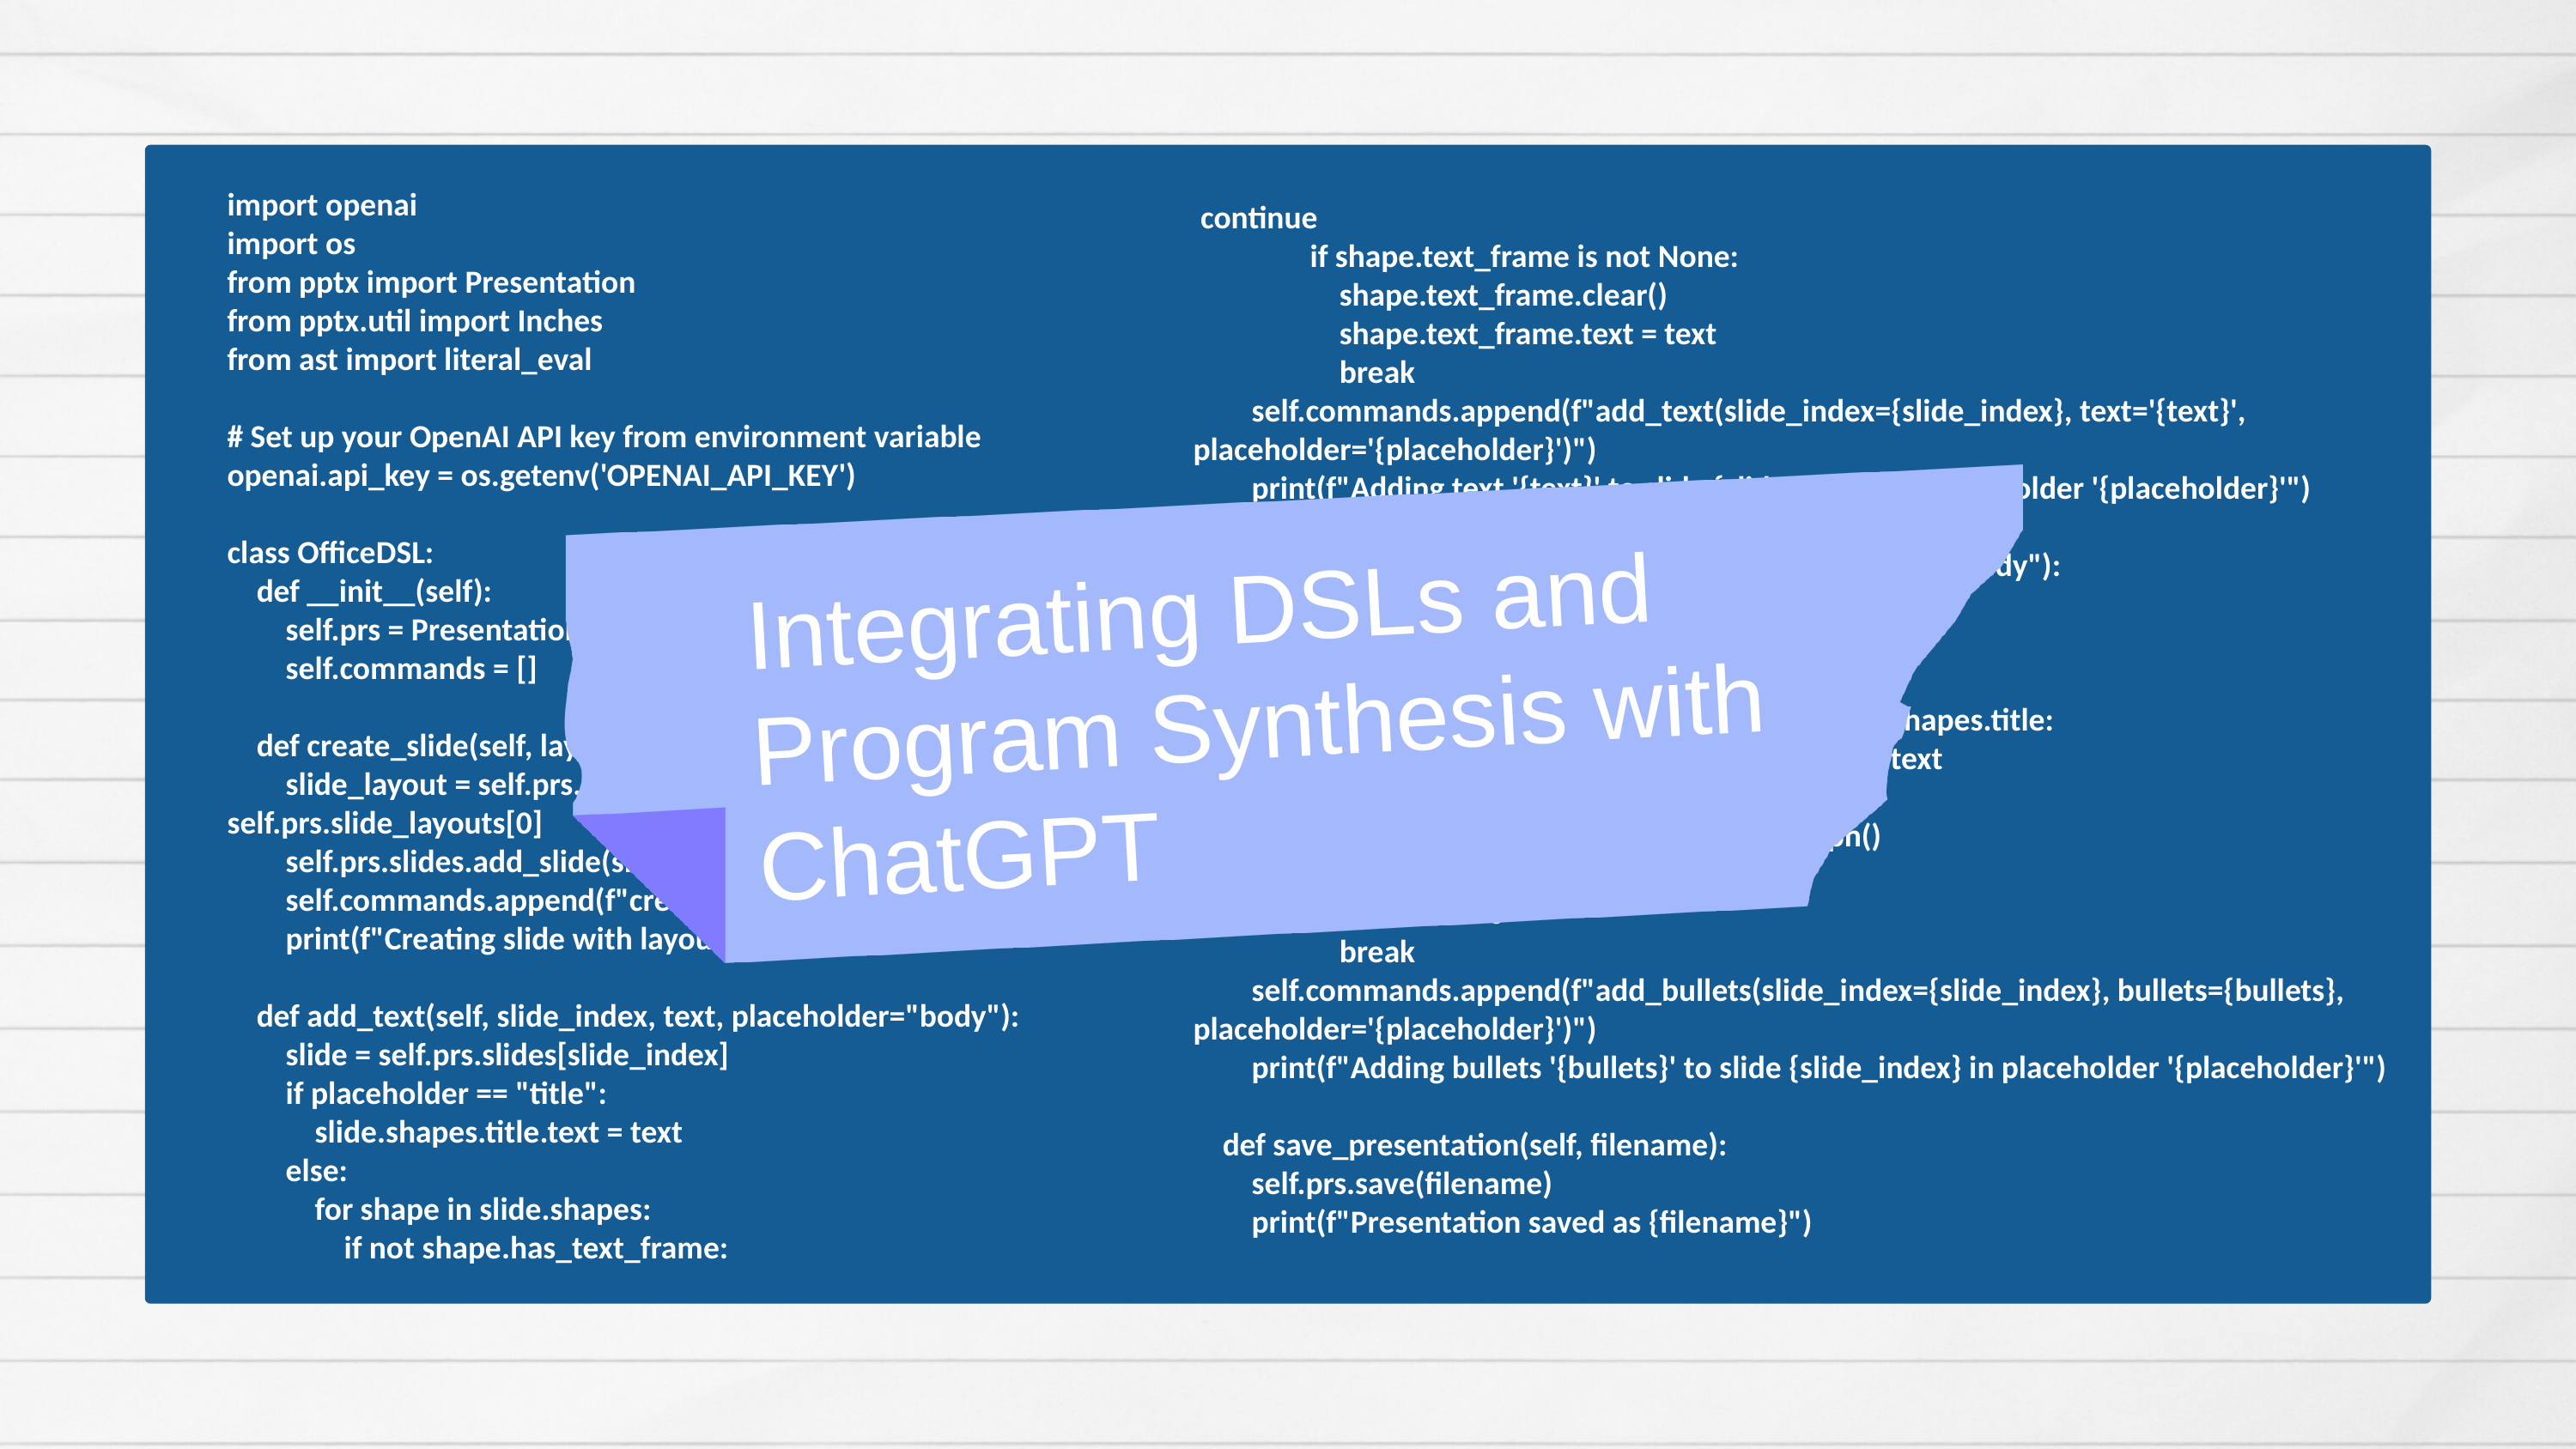

import openai
import os
from pptx import Presentation
from pptx.util import Inches
from ast import literal_eval

# Set up your OpenAI API key from environment variable
openai.api_key = os.getenv('OPENAI_API_KEY')

class OfficeDSL:
    def __init__(self):
        self.prs = Presentation()
        self.commands = []

    def create_slide(self, layout="Title and Content"):
        slide_layout = self.prs.slide_layouts[1] if layout == "Title and Content" else self.prs.slide_layouts[0]
        self.prs.slides.add_slide(slide_layout)
        self.commands.append(f"create_slide(layout='{layout}')")
        print(f"Creating slide with layout: {layout}")

    def add_text(self, slide_index, text, placeholder="body"):
        slide = self.prs.slides[slide_index]
        if placeholder == "title":
            slide.shapes.title.text = text
        else:
            for shape in slide.shapes:
                if not shape.has_text_frame:

 continue
                if shape.text_frame is not None:
                    shape.text_frame.clear()
                    shape.text_frame.text = text
                    break
        self.commands.append(f"add_text(slide_index={slide_index}, text='{text}', placeholder='{placeholder}')")
        print(f"Adding text '{text}' to slide {slide_index} in placeholder '{placeholder}'")

    def add_bullets(self, slide_index, bullets, placeholder="body"):
        slide = self.prs.slides[slide_index]
        for shape in slide.shapes:
            if shape.has_text_frame:
                if placeholder == "body" and shape != slide.shapes.title:
                    shape.text_frame.clear()  # Clear existing text
                    for bullet in bullets:
                        p = shape.text_frame.add_paragraph()
                        p.text = bullet.strip()
                        p.level = 0
                    break
        self.commands.append(f"add_bullets(slide_index={slide_index}, bullets={bullets}, placeholder='{placeholder}')")
        print(f"Adding bullets '{bullets}' to slide {slide_index} in placeholder '{placeholder}'")

    def save_presentation(self, filename):
        self.prs.save(filename)
        print(f"Presentation saved as {filename}")

Integrating DSLs and Program Synthesis with ChatGPT